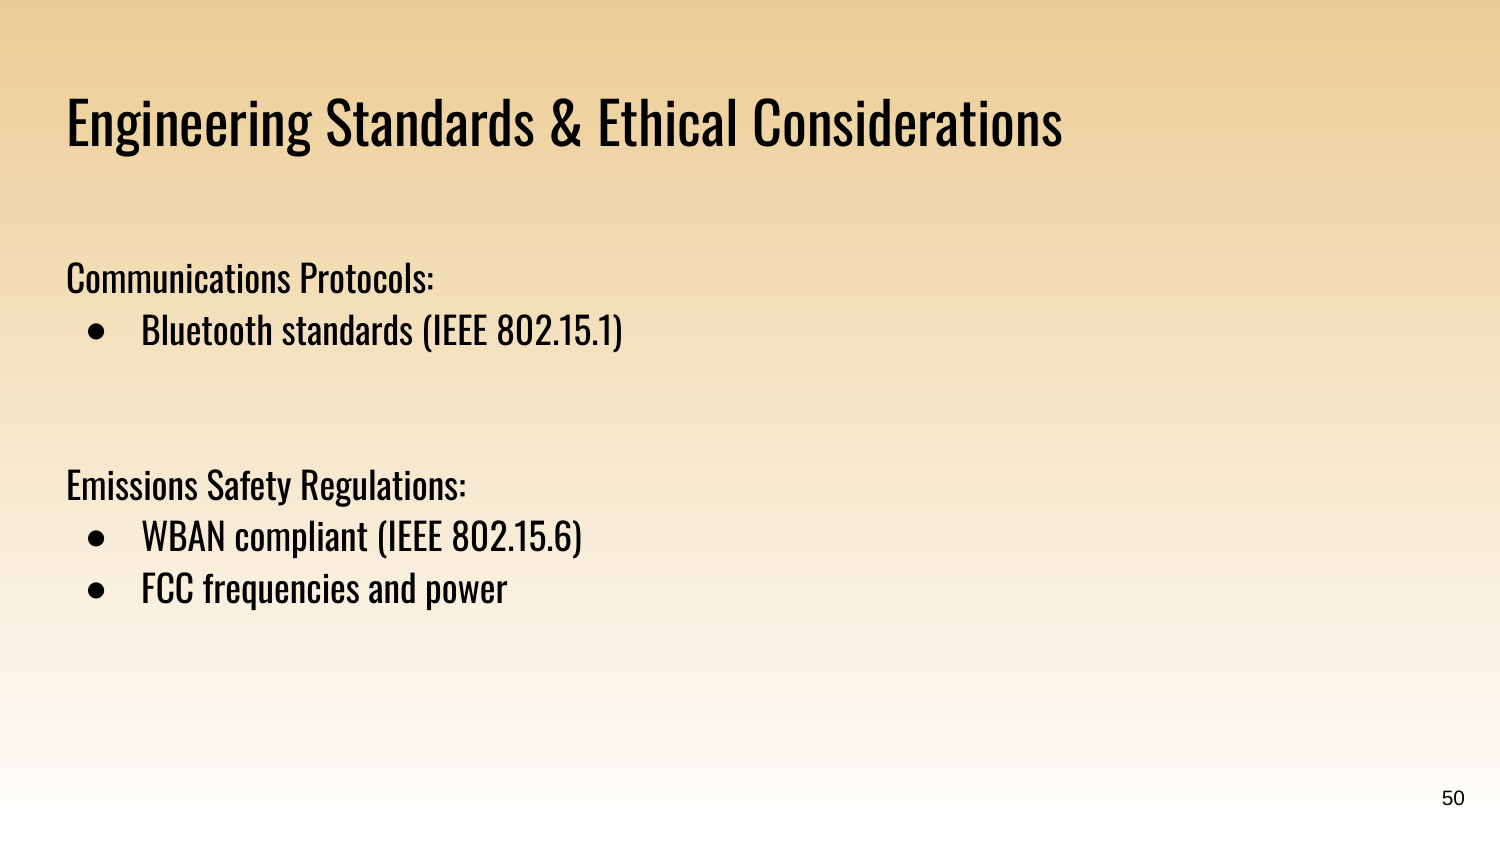

# Engineering Standards & Ethical Considerations

Communications Protocols:
Bluetooth standards (IEEE 802.15.1)

Emissions Safety Regulations:
WBAN compliant (IEEE 802.15.6)
FCC frequencies and power
50